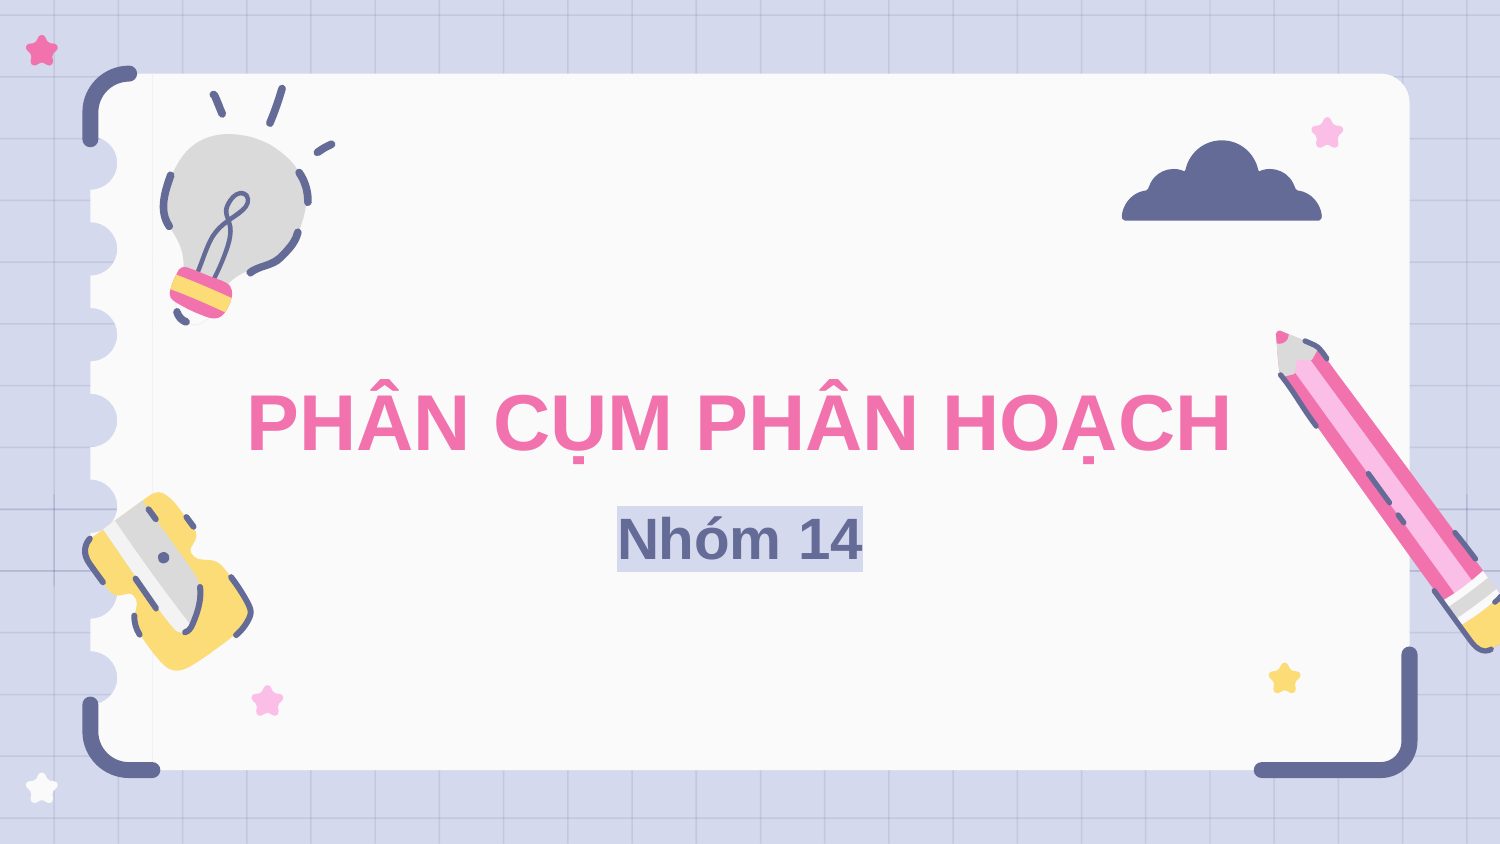

# PHÂN CỤM PHÂN HOẠCH Nhóm 14